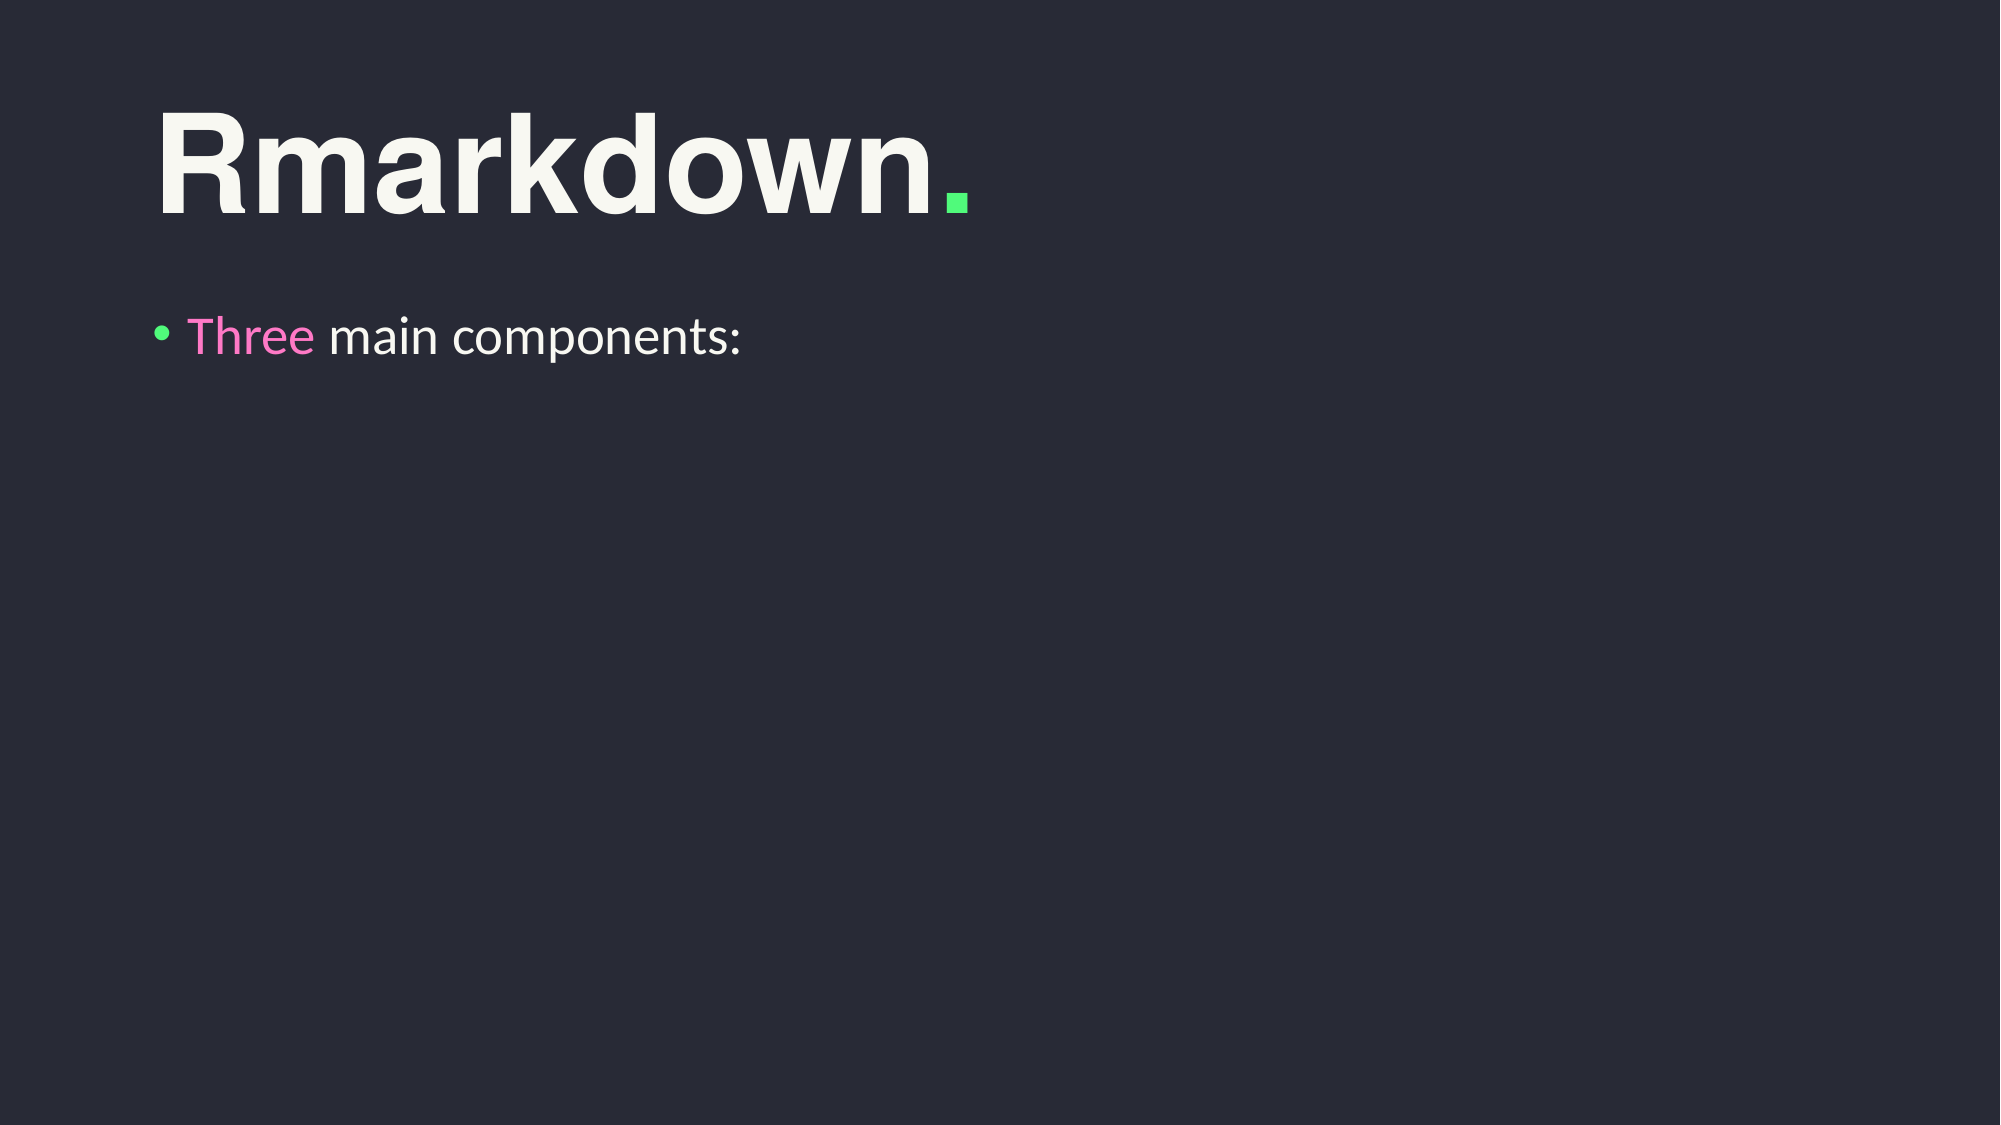

# Rmarkdown.
Three main components:

YAML header
Set options

Body text
Html, markdown, plain text

Code Chunks
Specify language and options for knitting